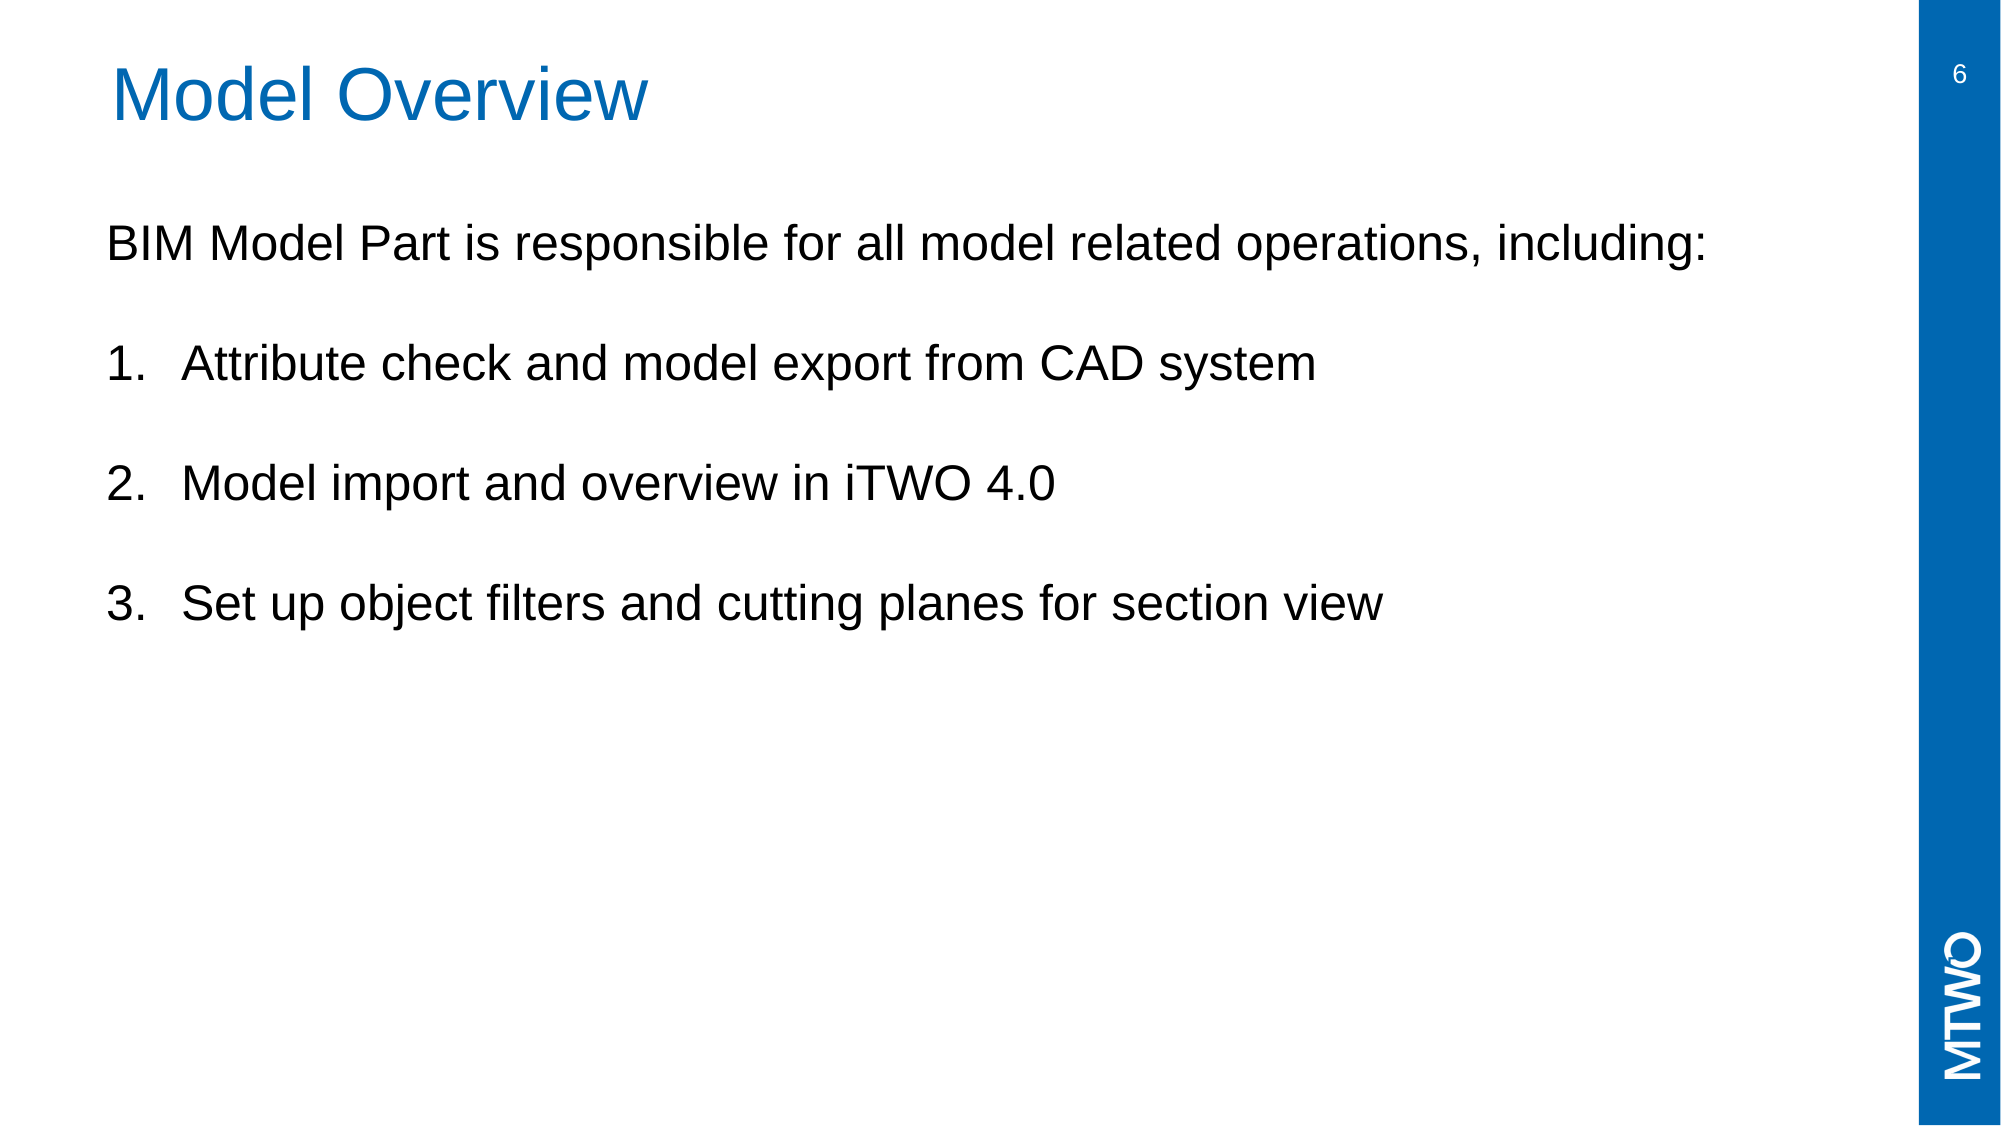

# Model Overview
6
BIM Model Part is responsible for all model related operations, including:

Attribute check and model export from CAD system

Model import and overview in iTWO 4.0

Set up object filters and cutting planes for section view